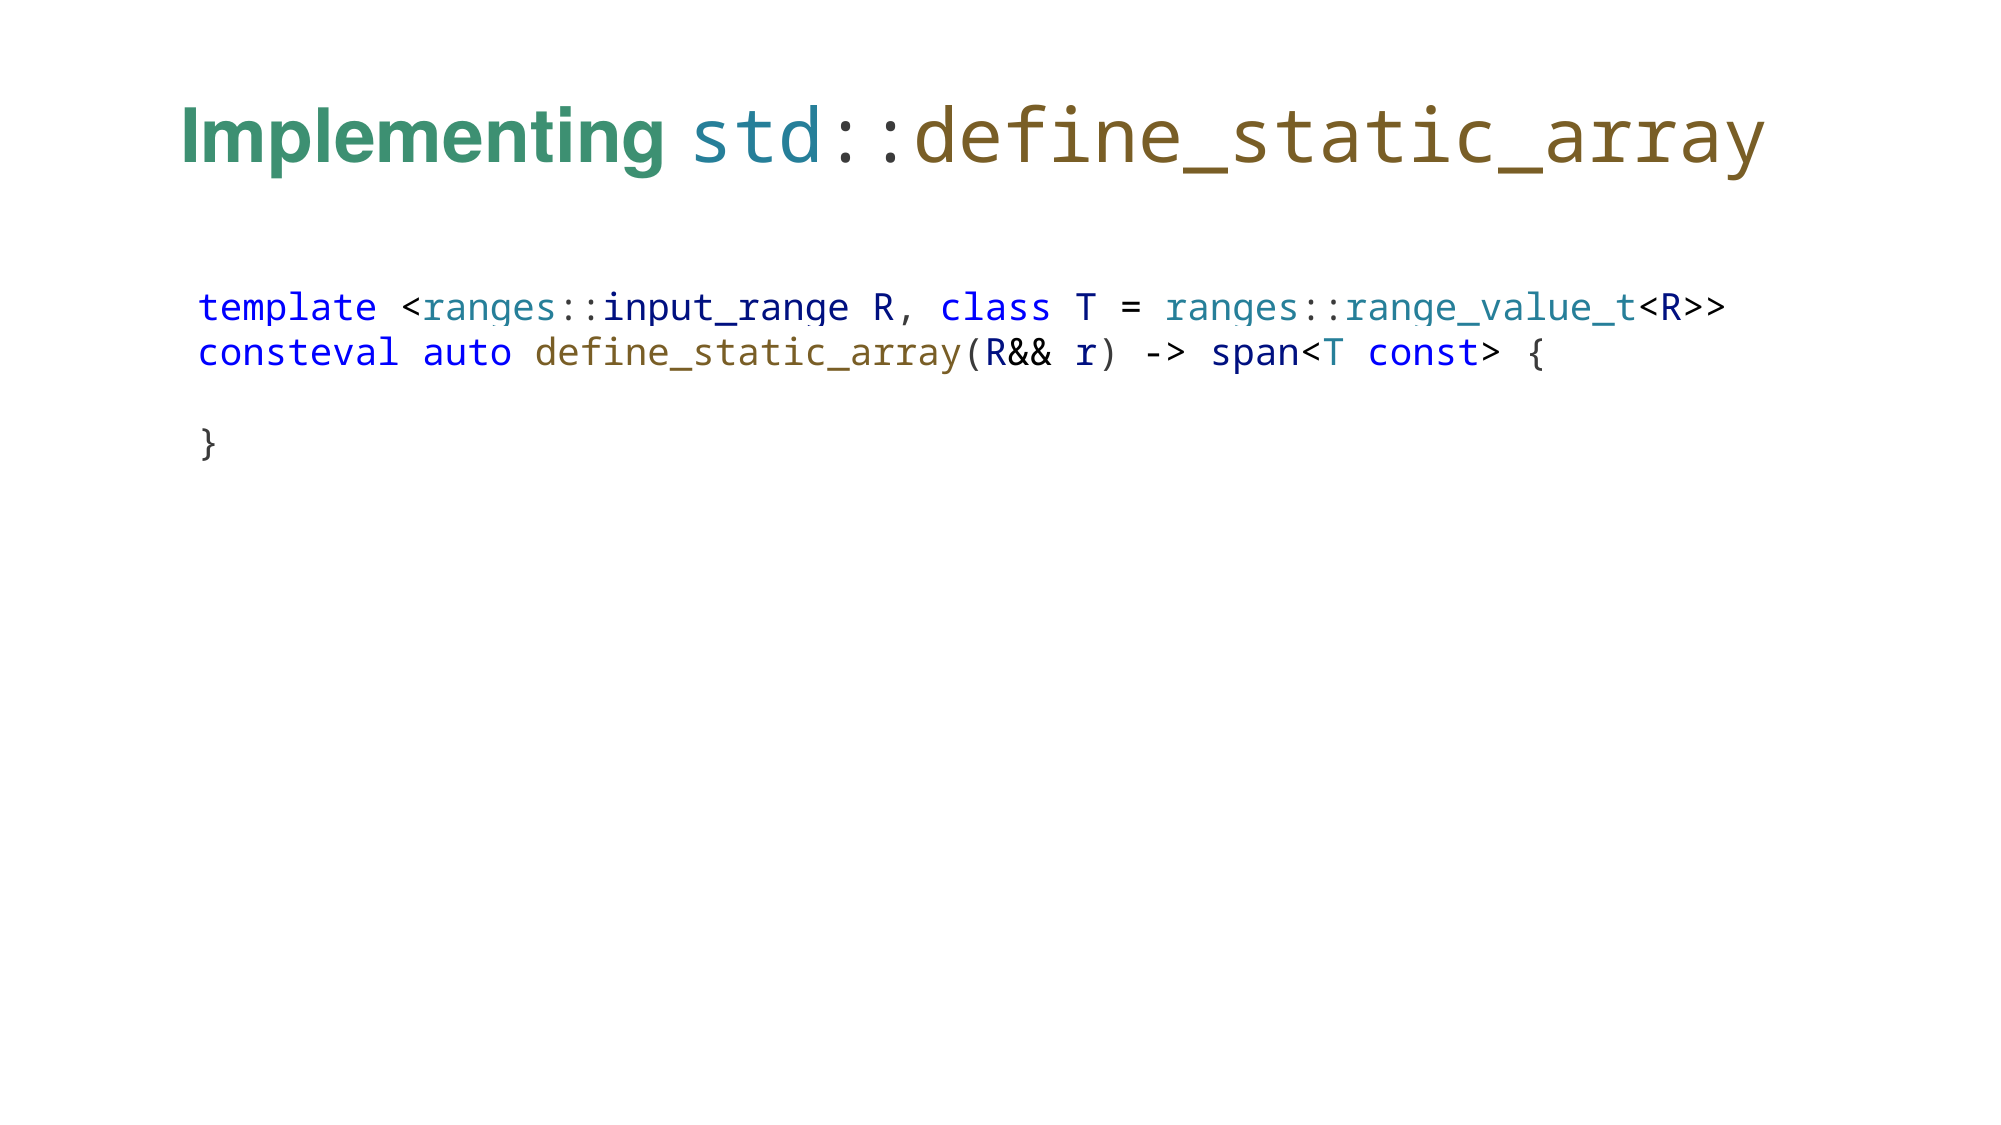

# Implementing std::define_static_array

template <ranges::input_range R, class T = ranges::range_value_t<R>>
consteval auto define_static_array(R&& r) -> span<T const> {

}